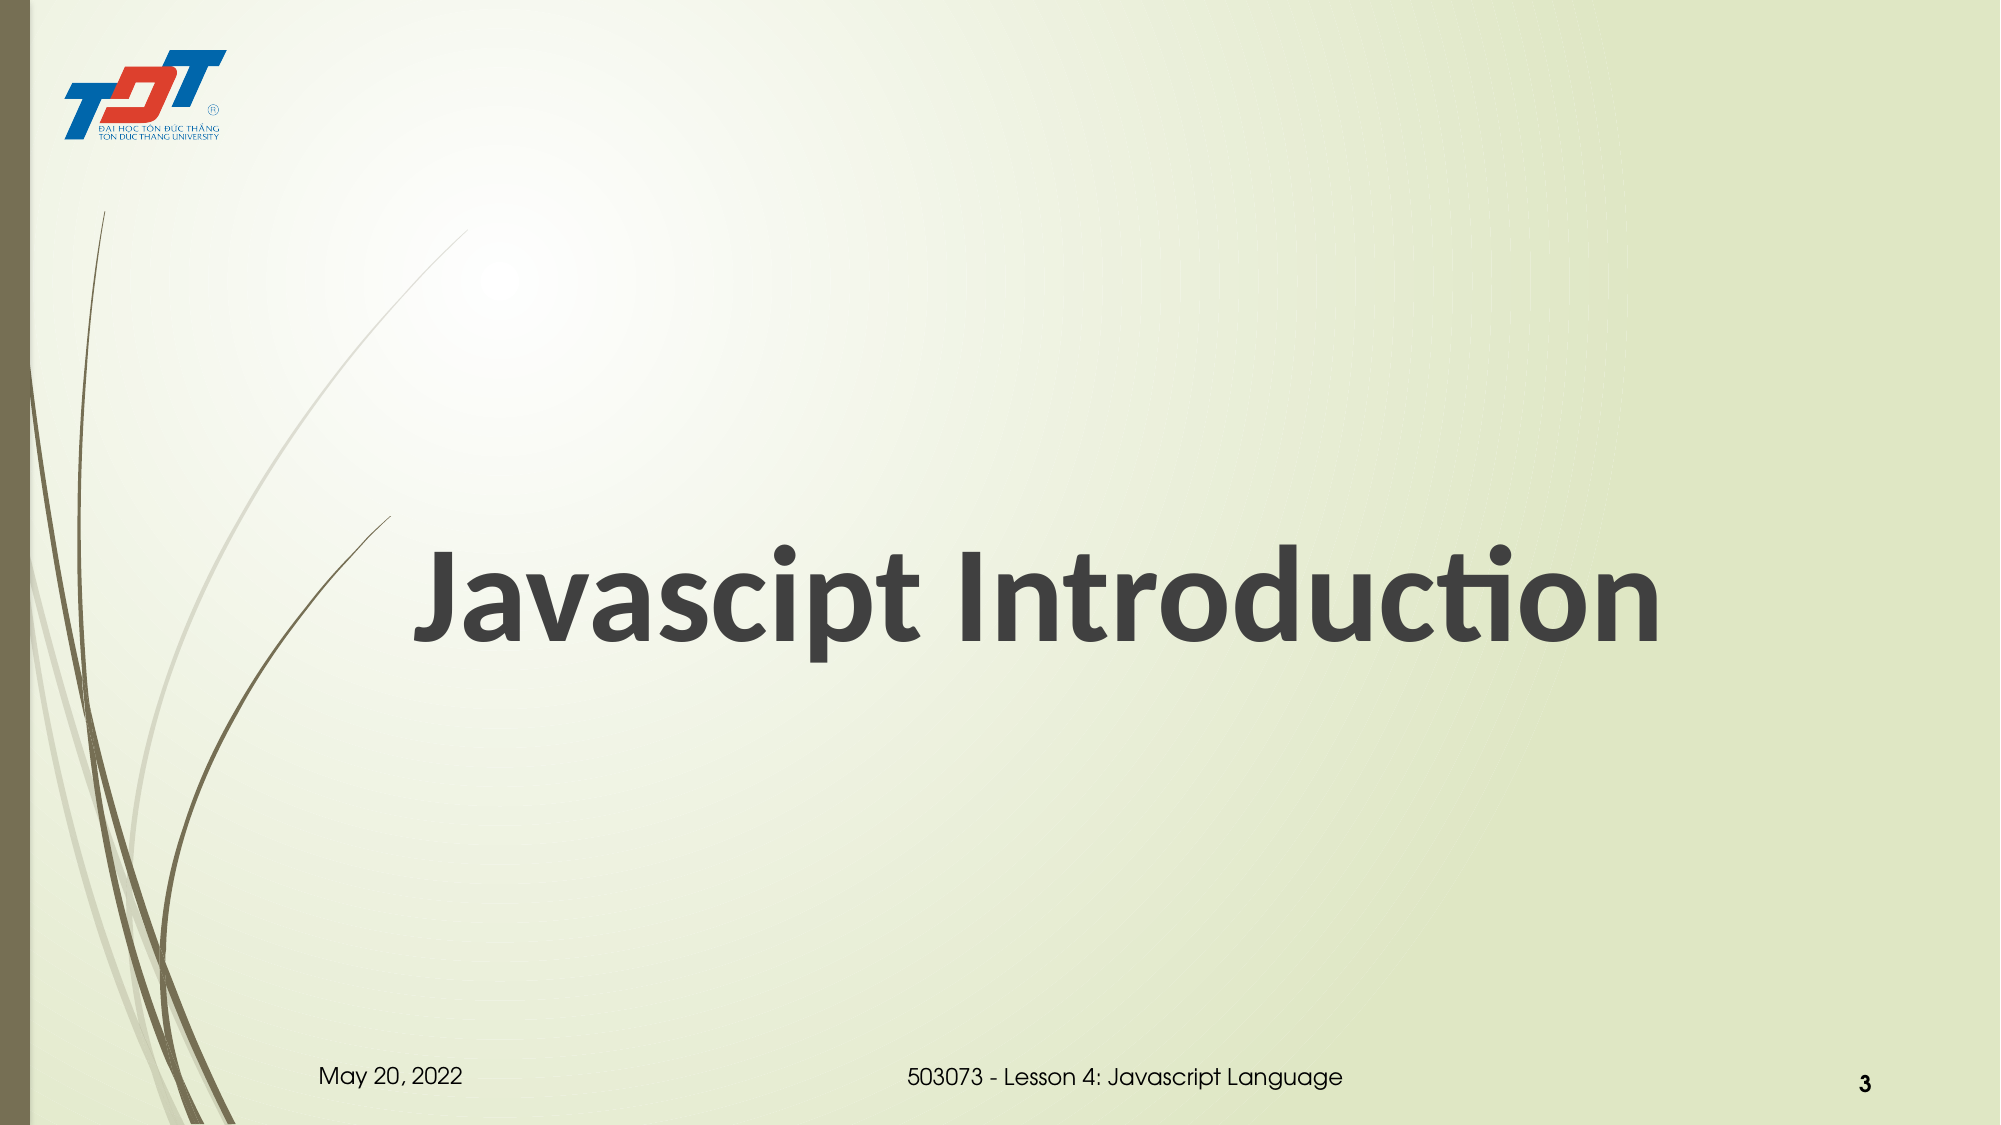

#
Javascipt Introduction
May 20, 2022
3
503073 - Lesson 4: Javascript Language